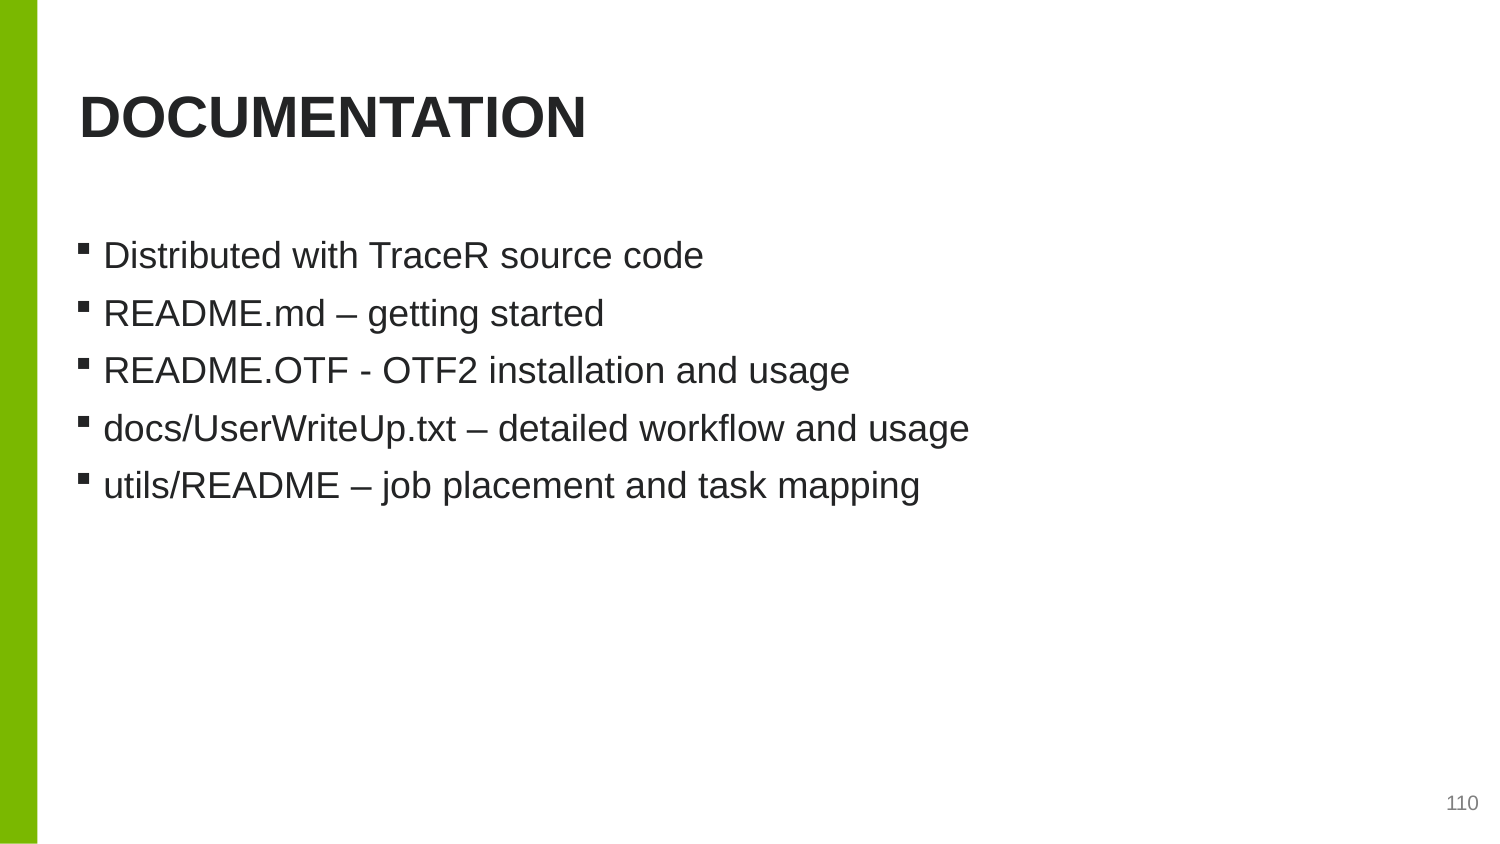

# DOCUMENTATION
Distributed with TraceR source code
README.md – getting started
README.OTF - OTF2 installation and usage
docs/UserWriteUp.txt – detailed workflow and usage
utils/README – job placement and task mapping
110